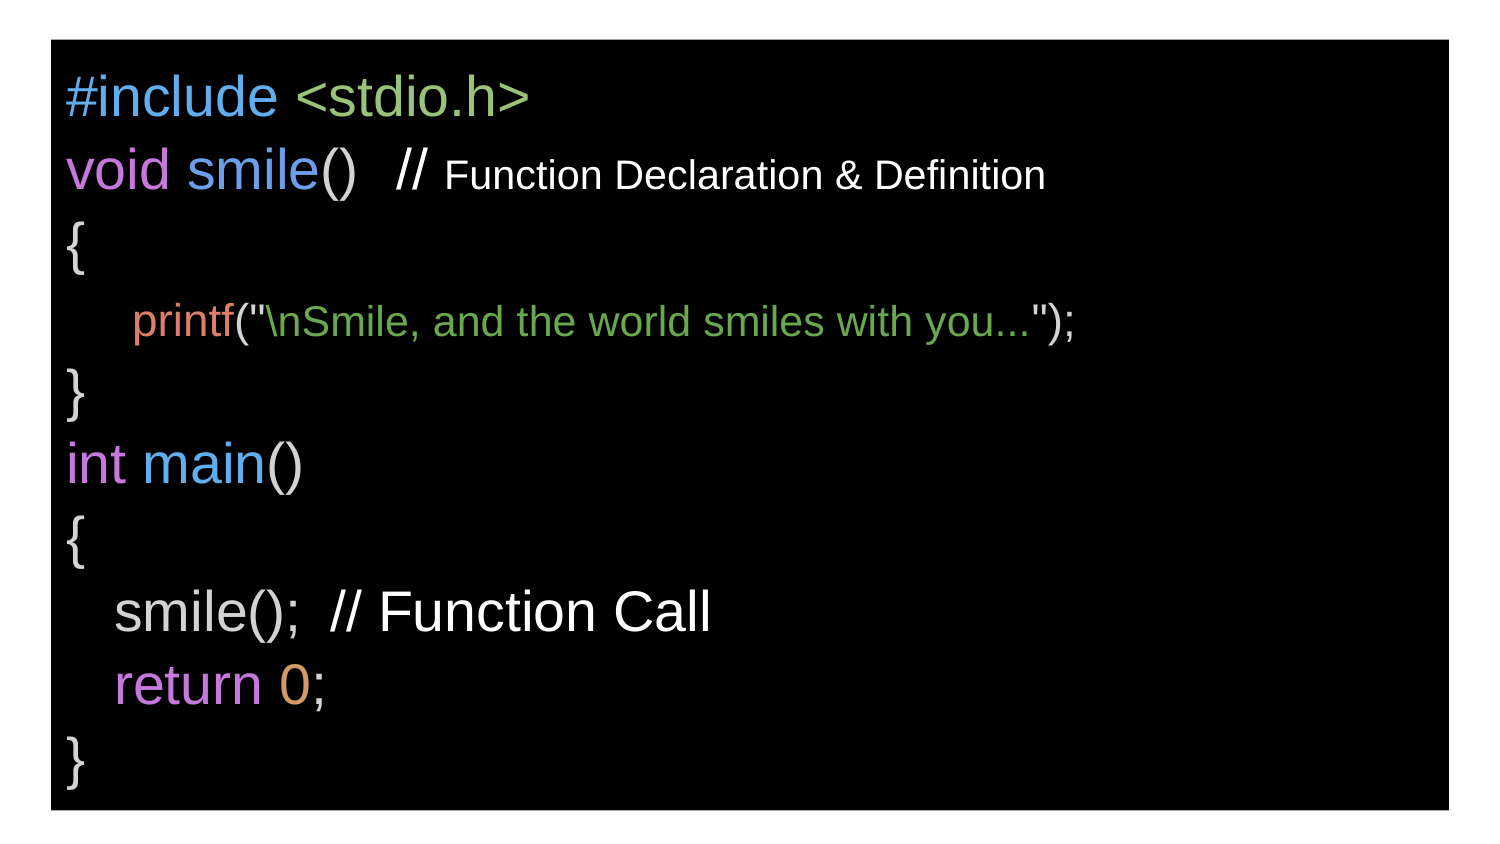

#include <stdio.h>
void smile()	// Function Declaration & Definition
{
  	printf("\nSmile, and the world smiles with you...");
}
int main()
{
   smile();			// Function Call
   return 0;
}

#